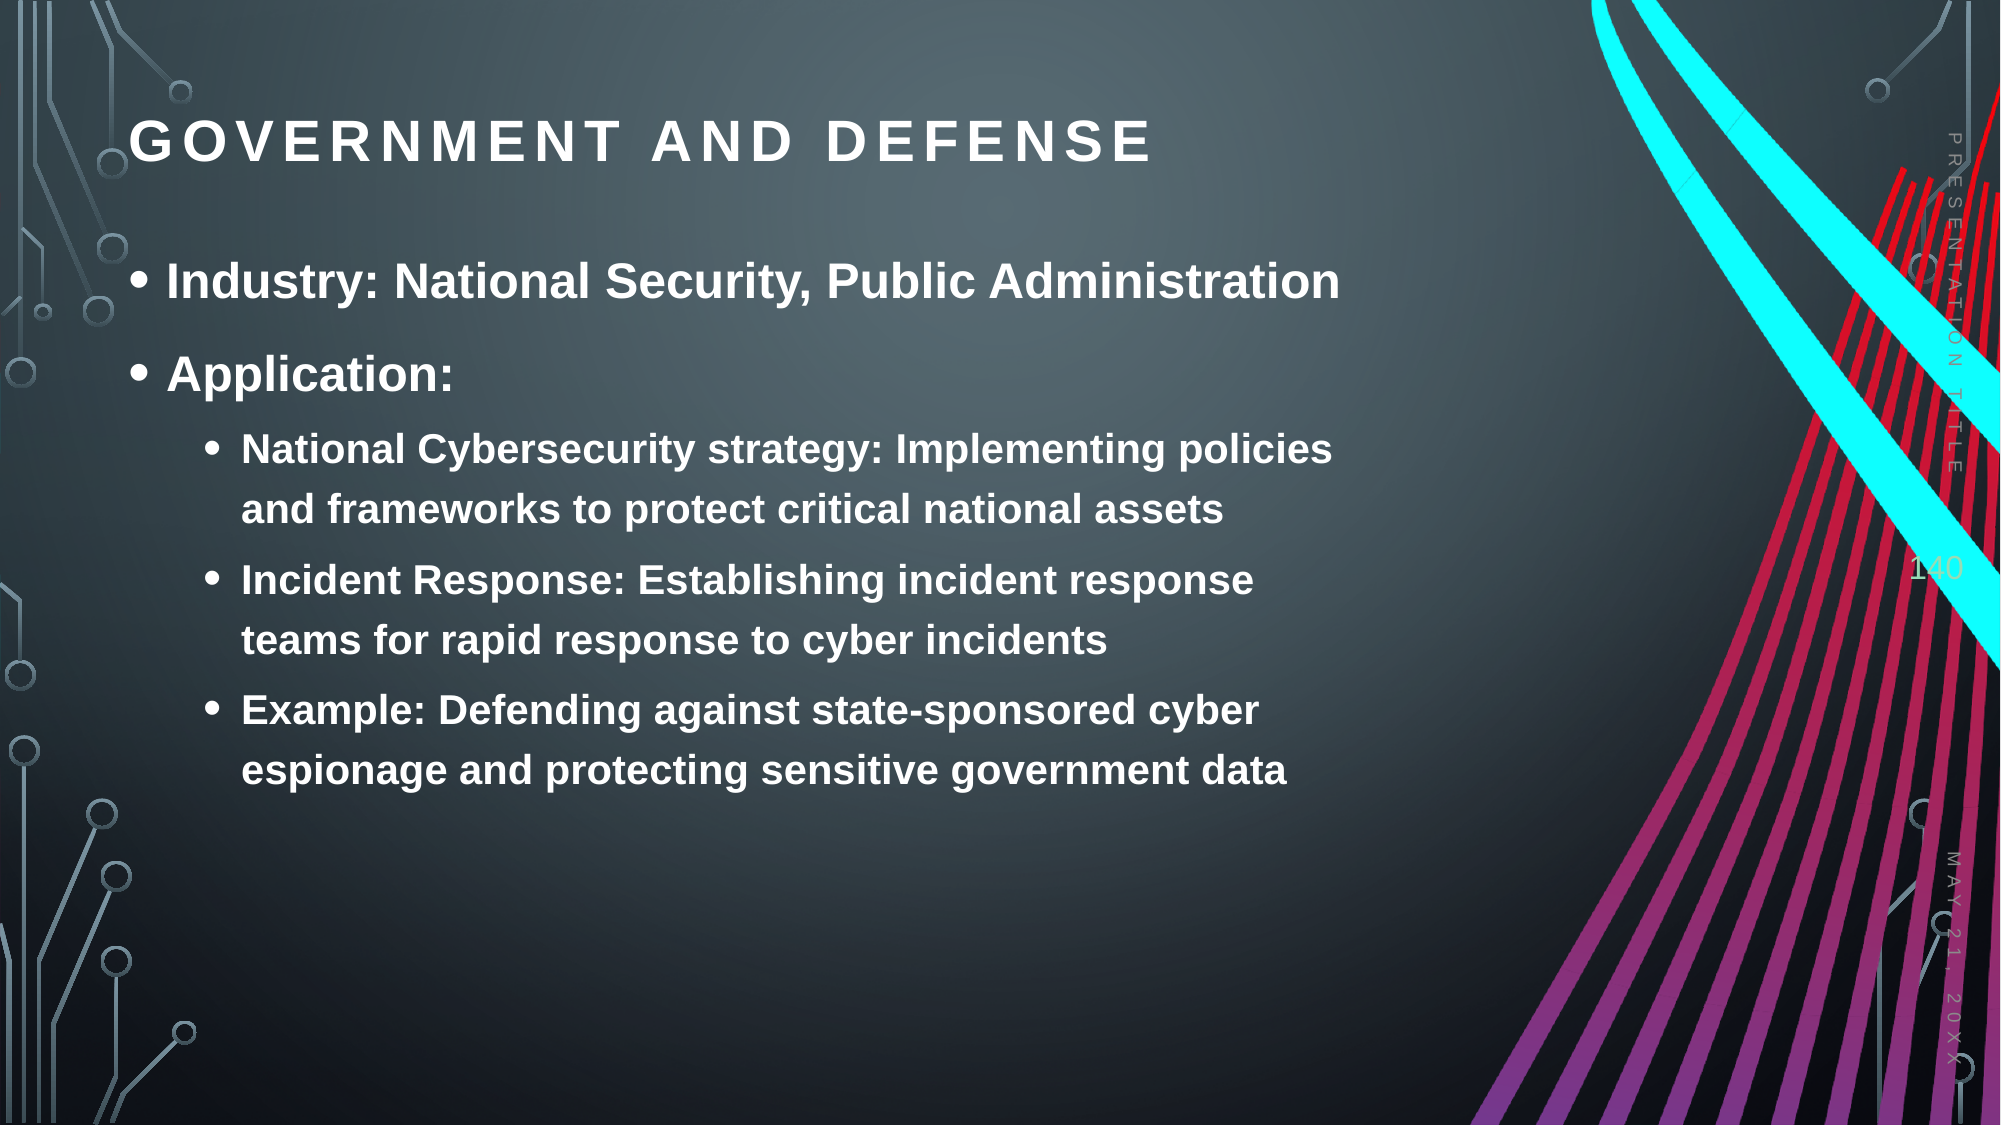

# GOVERNMENT AND DEFENSE
Industry: National Security, Public Administration
Application:
National Cybersecurity strategy: Implementing policies and frameworks to protect critical national assets
Incident Response: Establishing incident response teams for rapid response to cyber incidents
Example: Defending against state-sponsored cyber espionage and protecting sensitive government data
PRESENTATION TITLE
140
May 21, 20XX